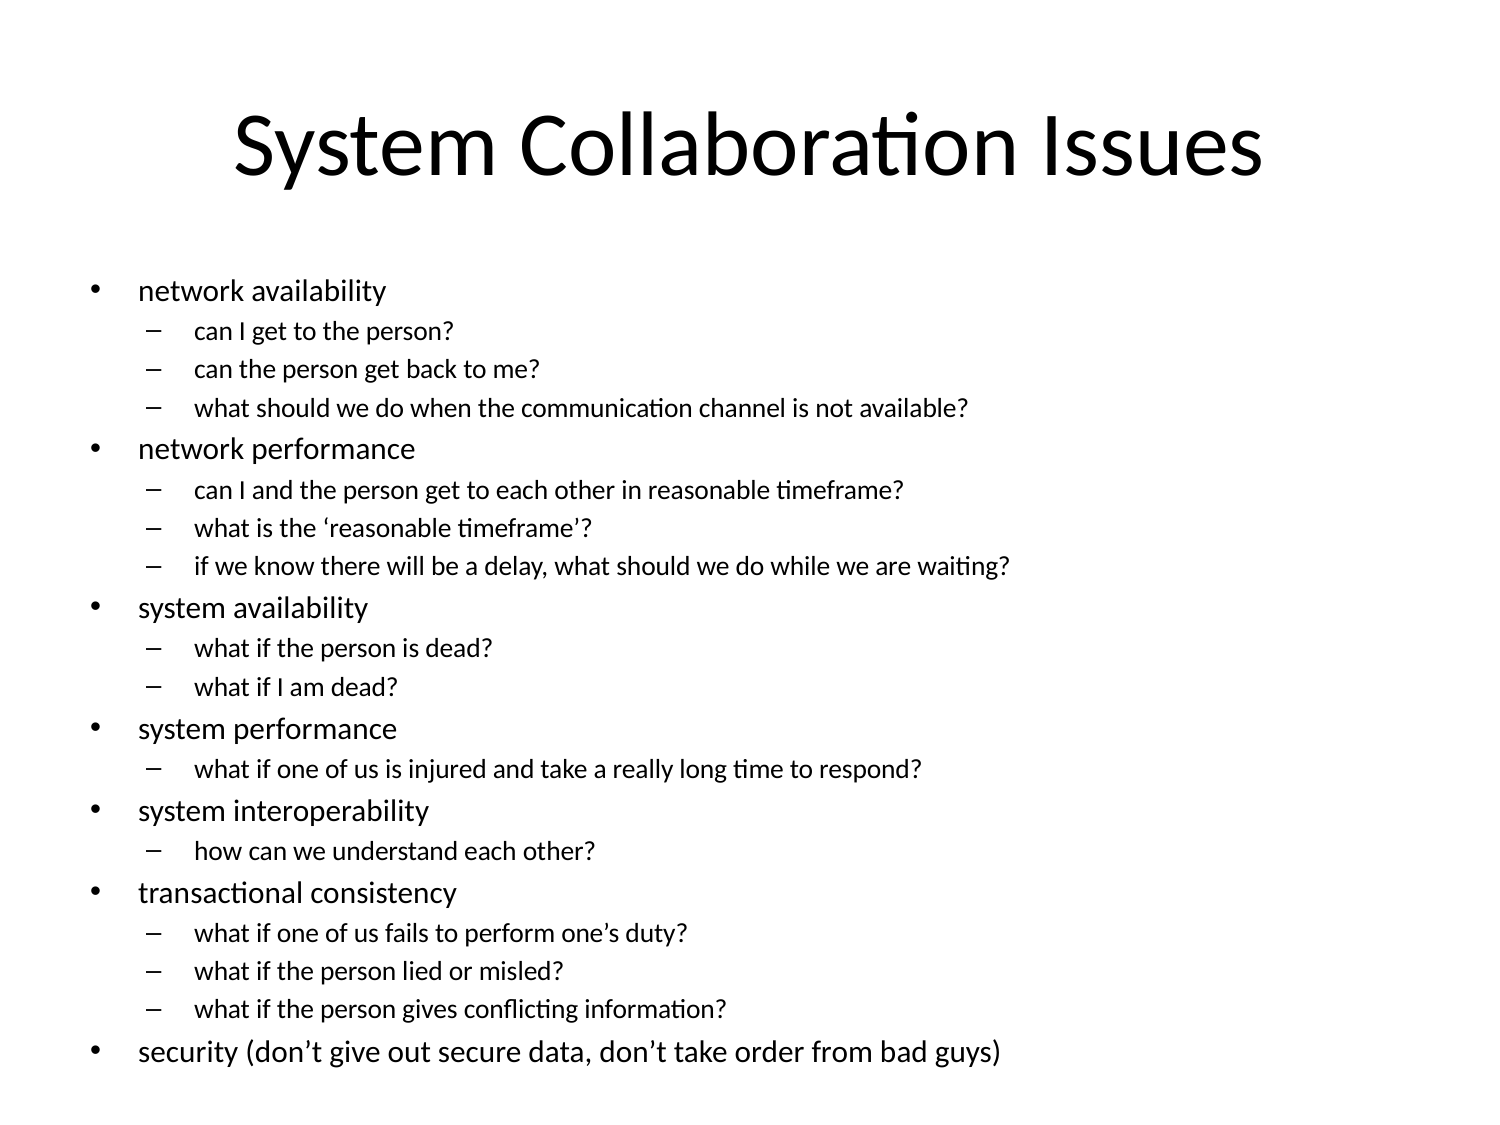

# System Collaboration Issues
network availability
can I get to the person?
can the person get back to me?
what should we do when the communication channel is not available?
network performance
can I and the person get to each other in reasonable timeframe?
what is the ‘reasonable timeframe’?
if we know there will be a delay, what should we do while we are waiting?
system availability
what if the person is dead?
what if I am dead?
system performance
what if one of us is injured and take a really long time to respond?
system interoperability
how can we understand each other?
transactional consistency
what if one of us fails to perform one’s duty?
what if the person lied or misled?
what if the person gives conflicting information?
security (don’t give out secure data, don’t take order from bad guys)